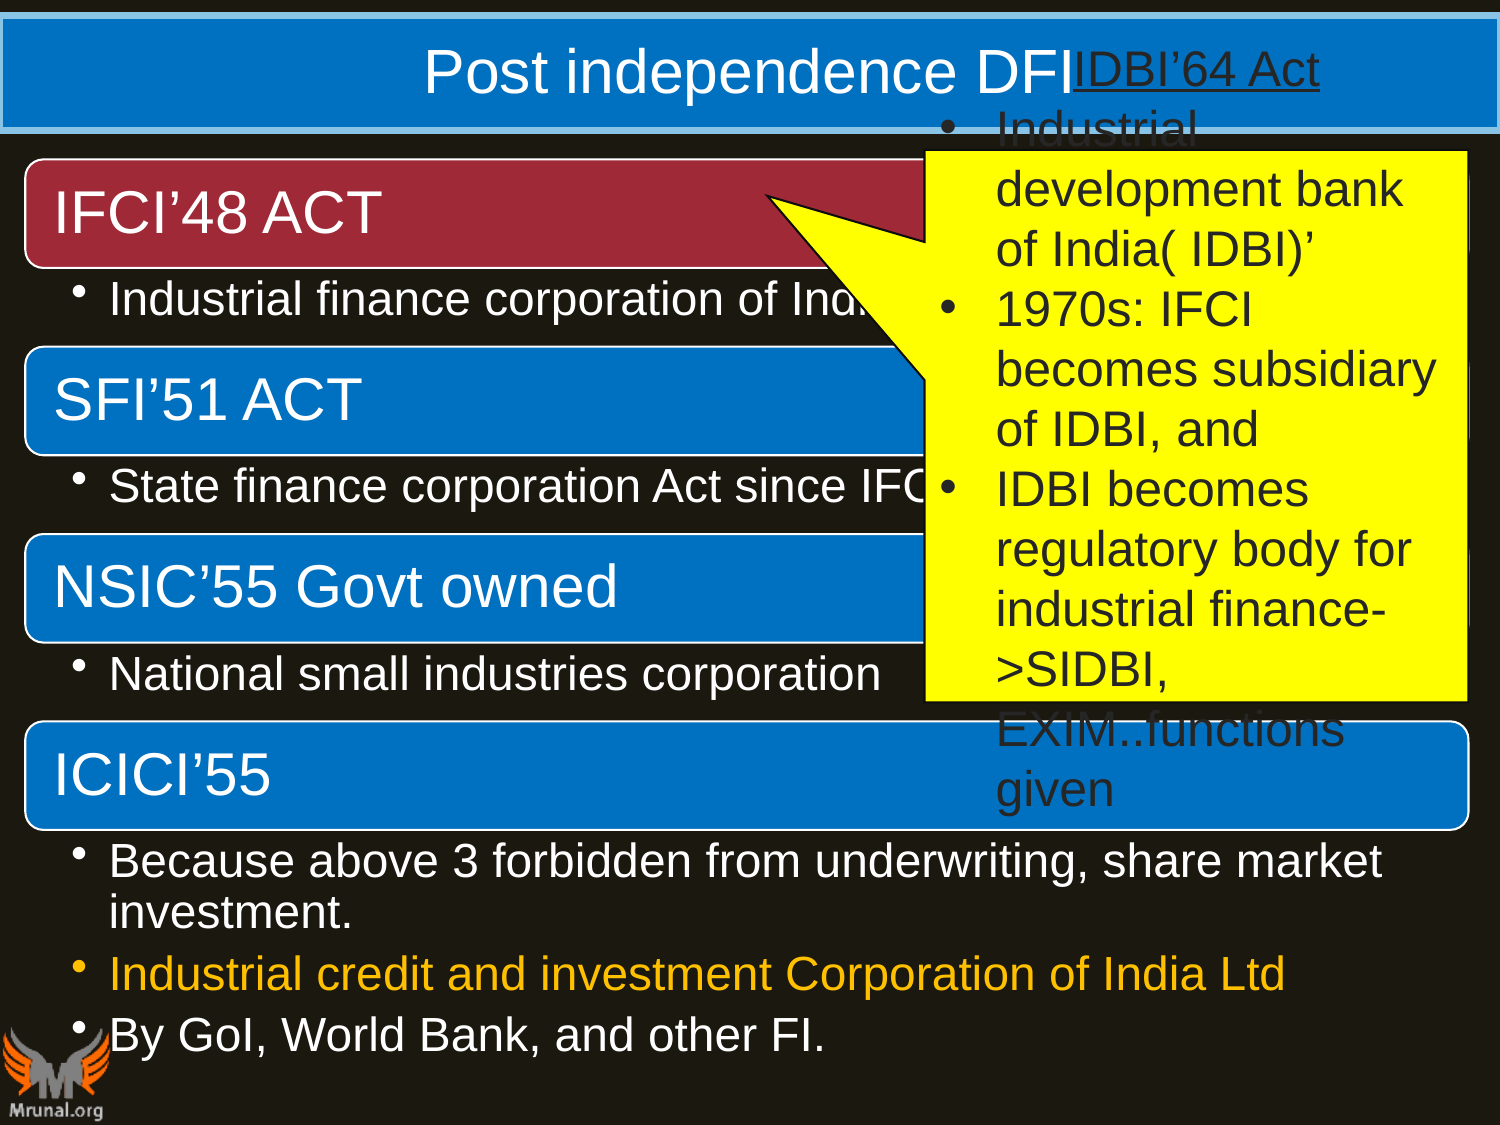

# Post independence DFI
IFCI’48 ACT
Industrial finance corporation of India ltd.
SFI’51 ACT
State finance corporation Act since IFCI alone couldn’t cater.
NSIC’55 Govt owned
National small industries corporation
ICICI’55
Because above 3 forbidden from underwriting, share market investment.
Industrial credit and investment Corporation of India Ltd
By GoI, World Bank, and other FI.
IDBI’64 Act
Industrial development bank of India( IDBI)’
1970s: IFCI becomes subsidiary of IDBI, and
IDBI becomes regulatory body for industrial finance->SIDBI, EXIM..functions given